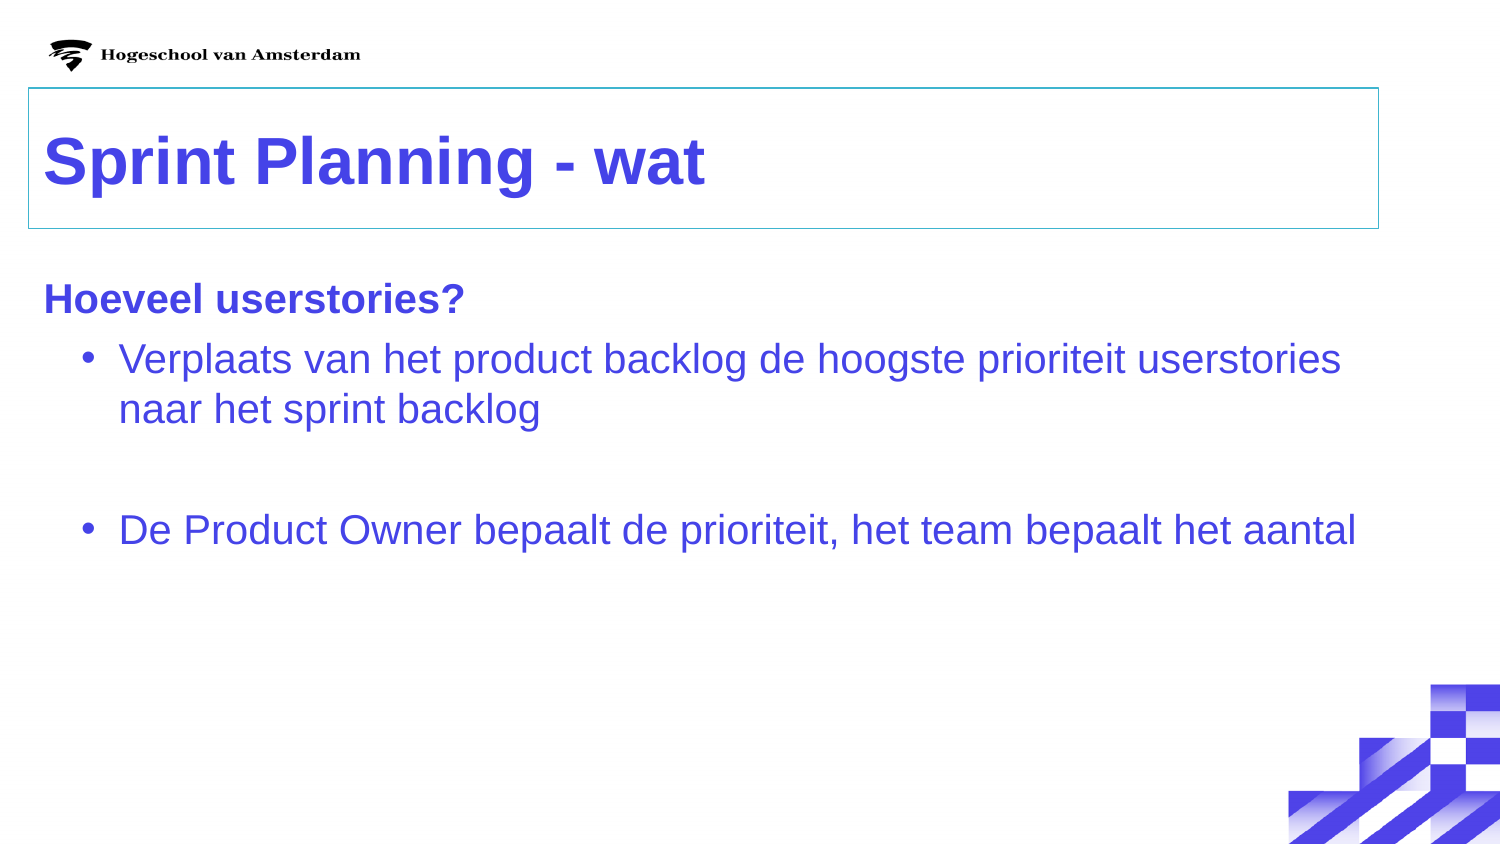

# Sprint Planning - wat
Hoeveel userstories?
Verplaats van het product backlog de hoogste prioriteit userstories naar het sprint backlog

De Product Owner bepaalt de prioriteit, het team bepaalt het aantal